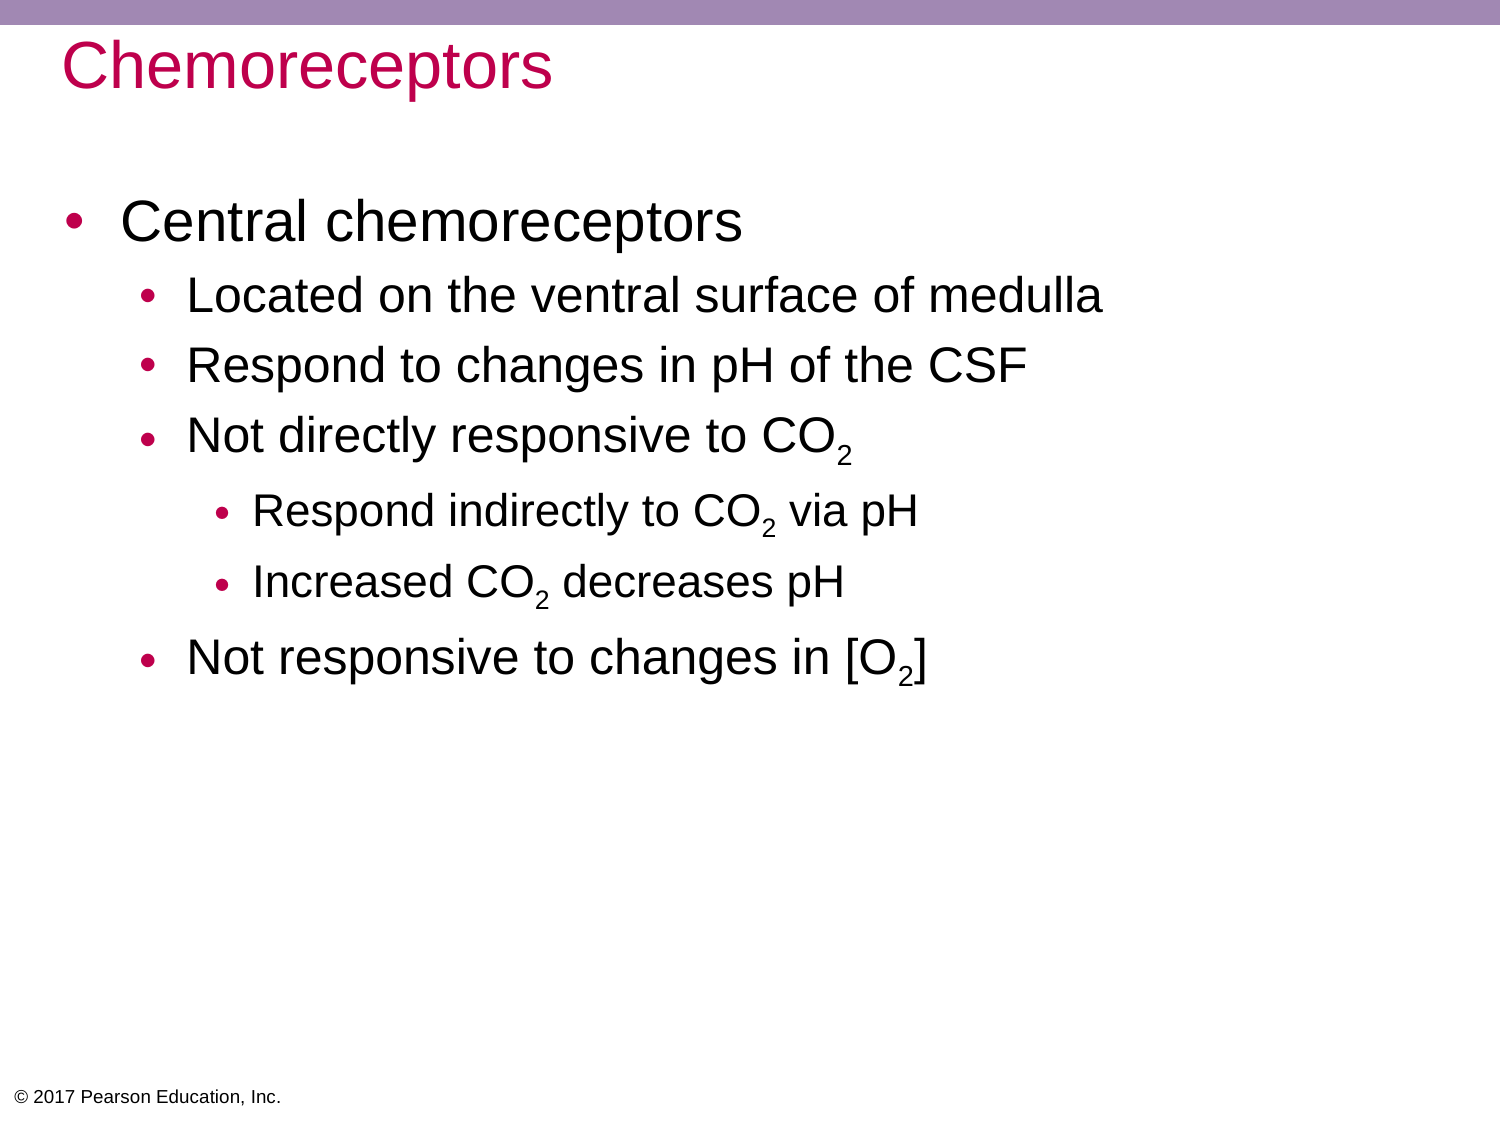

# Chemoreceptors
Central chemoreceptors
Located on the ventral surface of medulla
Respond to changes in pH of the CSF
Not directly responsive to CO2
Respond indirectly to CO2 via pH
Increased CO2 decreases pH
Not responsive to changes in [O2]